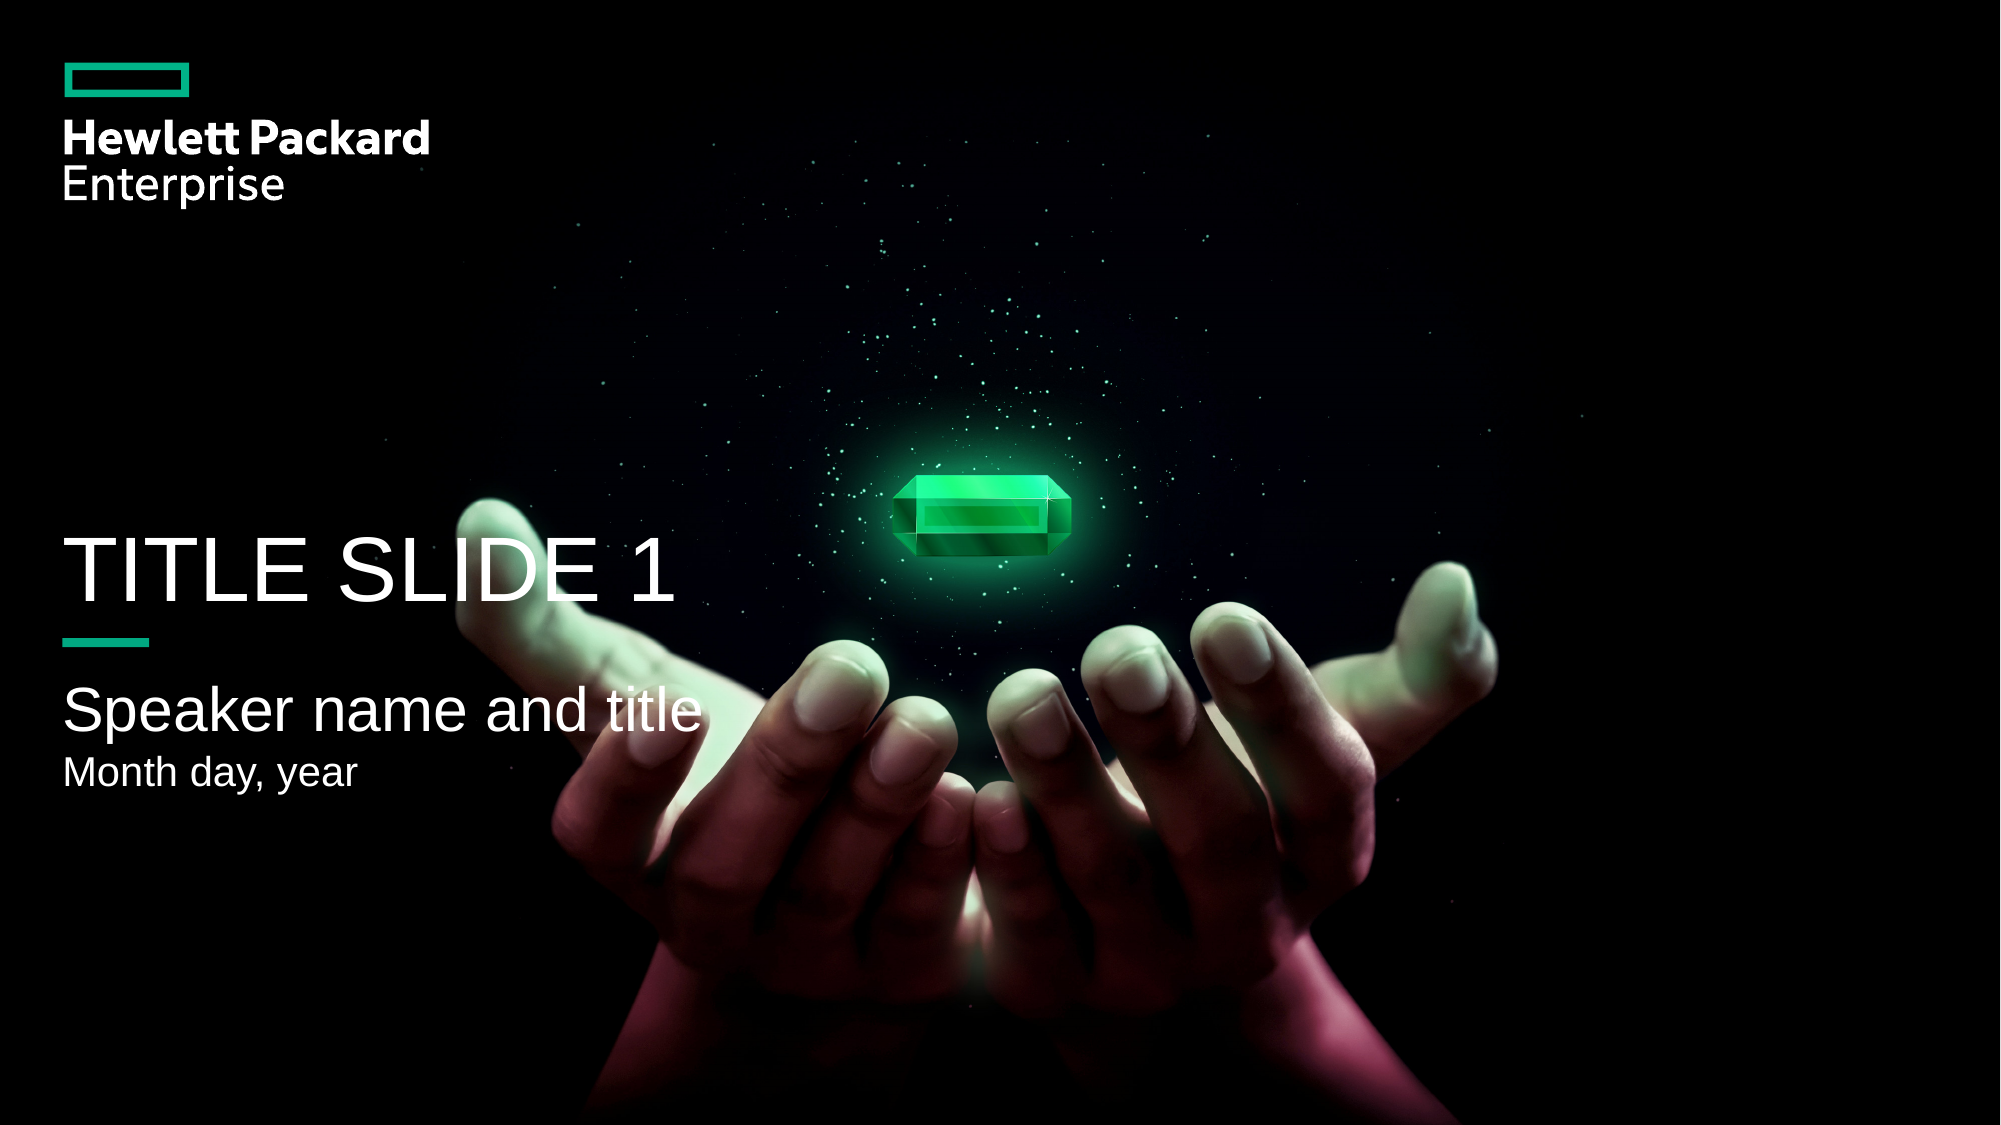

# Title slide 1
Speaker name and title
Month day, year